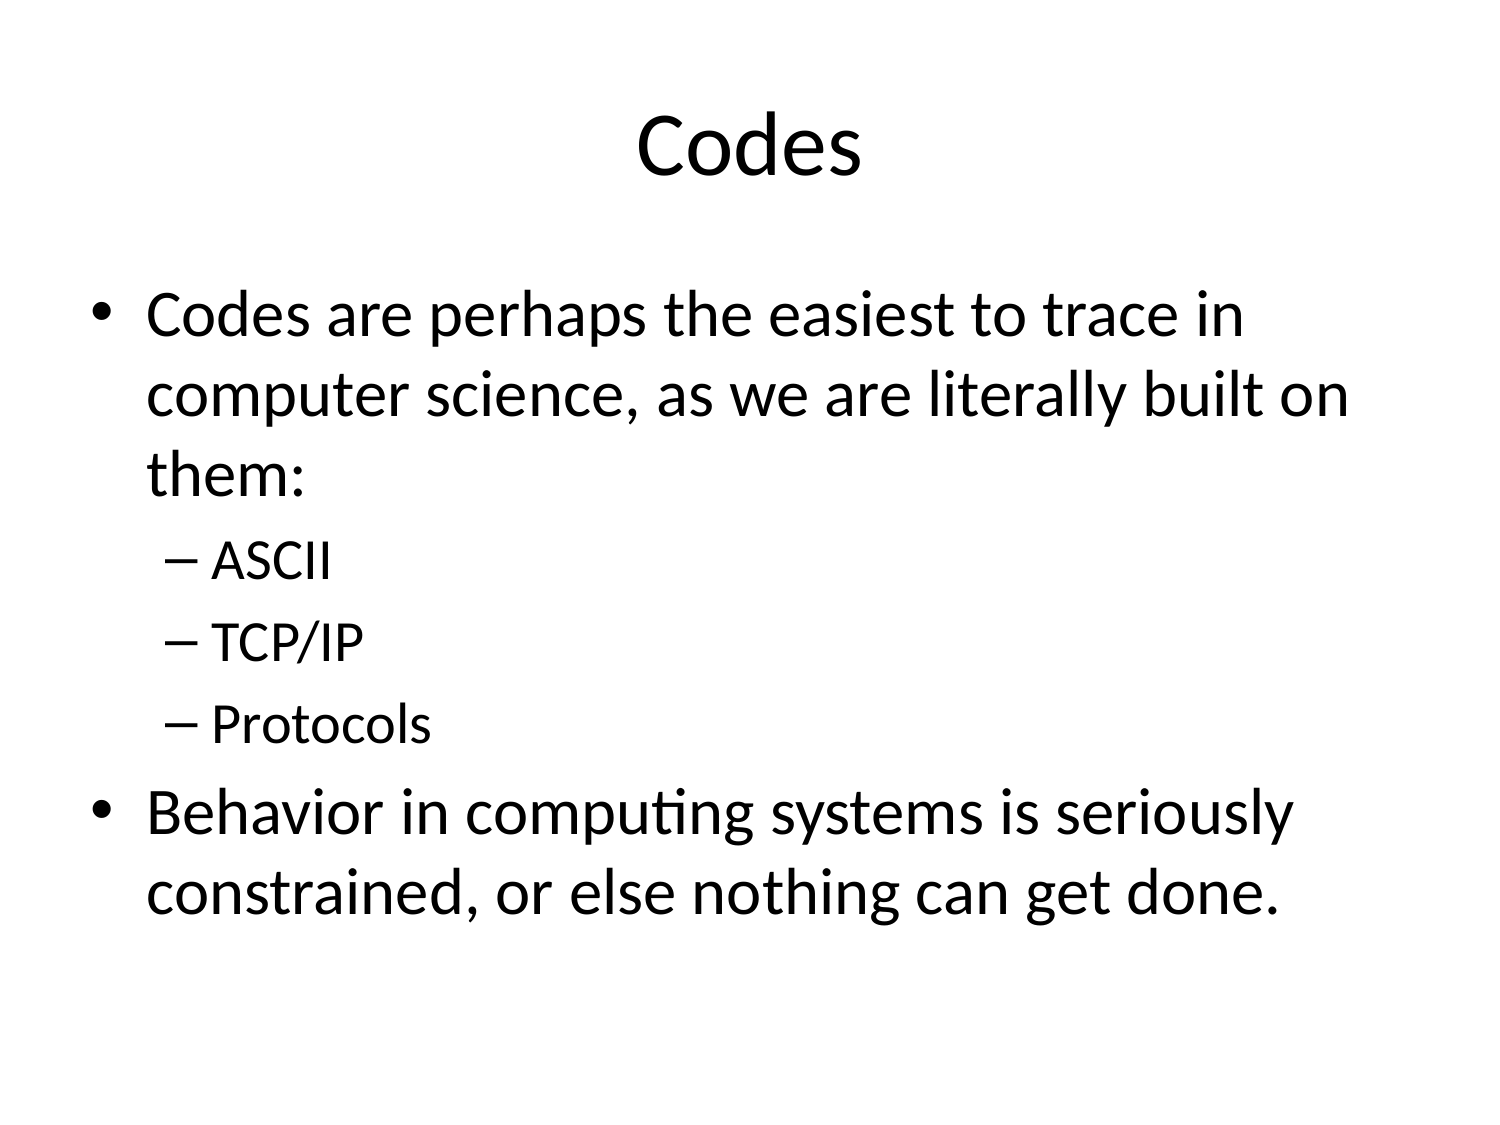

# Codes
Codes are perhaps the easiest to trace in computer science, as we are literally built on them:
ASCII
TCP/IP
Protocols
Behavior in computing systems is seriously constrained, or else nothing can get done.